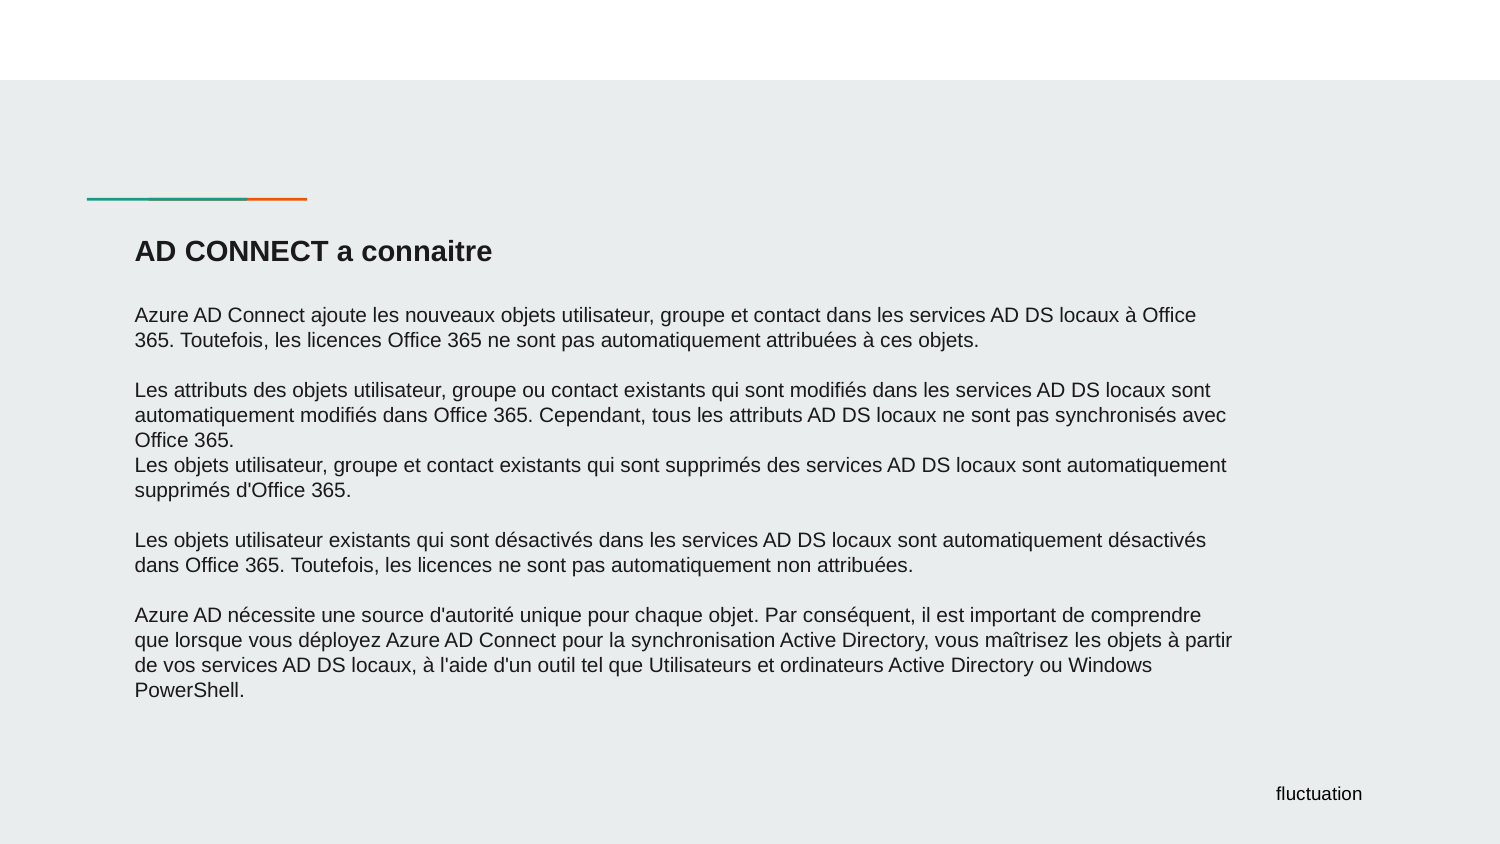

# AD CONNECT a connaitre

Azure AD Connect ajoute les nouveaux objets utilisateur, groupe et contact dans les services AD DS locaux à Office 365. Toutefois, les licences Office 365 ne sont pas automatiquement attribuées à ces objets.

Les attributs des objets utilisateur, groupe ou contact existants qui sont modifiés dans les services AD DS locaux sont automatiquement modifiés dans Office 365. Cependant, tous les attributs AD DS locaux ne sont pas synchronisés avec Office 365.
Les objets utilisateur, groupe et contact existants qui sont supprimés des services AD DS locaux sont automatiquement supprimés d'Office 365.

Les objets utilisateur existants qui sont désactivés dans les services AD DS locaux sont automatiquement désactivés dans Office 365. Toutefois, les licences ne sont pas automatiquement non attribuées.

Azure AD nécessite une source d'autorité unique pour chaque objet. Par conséquent, il est important de comprendre que lorsque vous déployez Azure AD Connect pour la synchronisation Active Directory, vous maîtrisez les objets à partir de vos services AD DS locaux, à l'aide d'un outil tel que Utilisateurs et ordinateurs Active Directory ou Windows PowerShell.